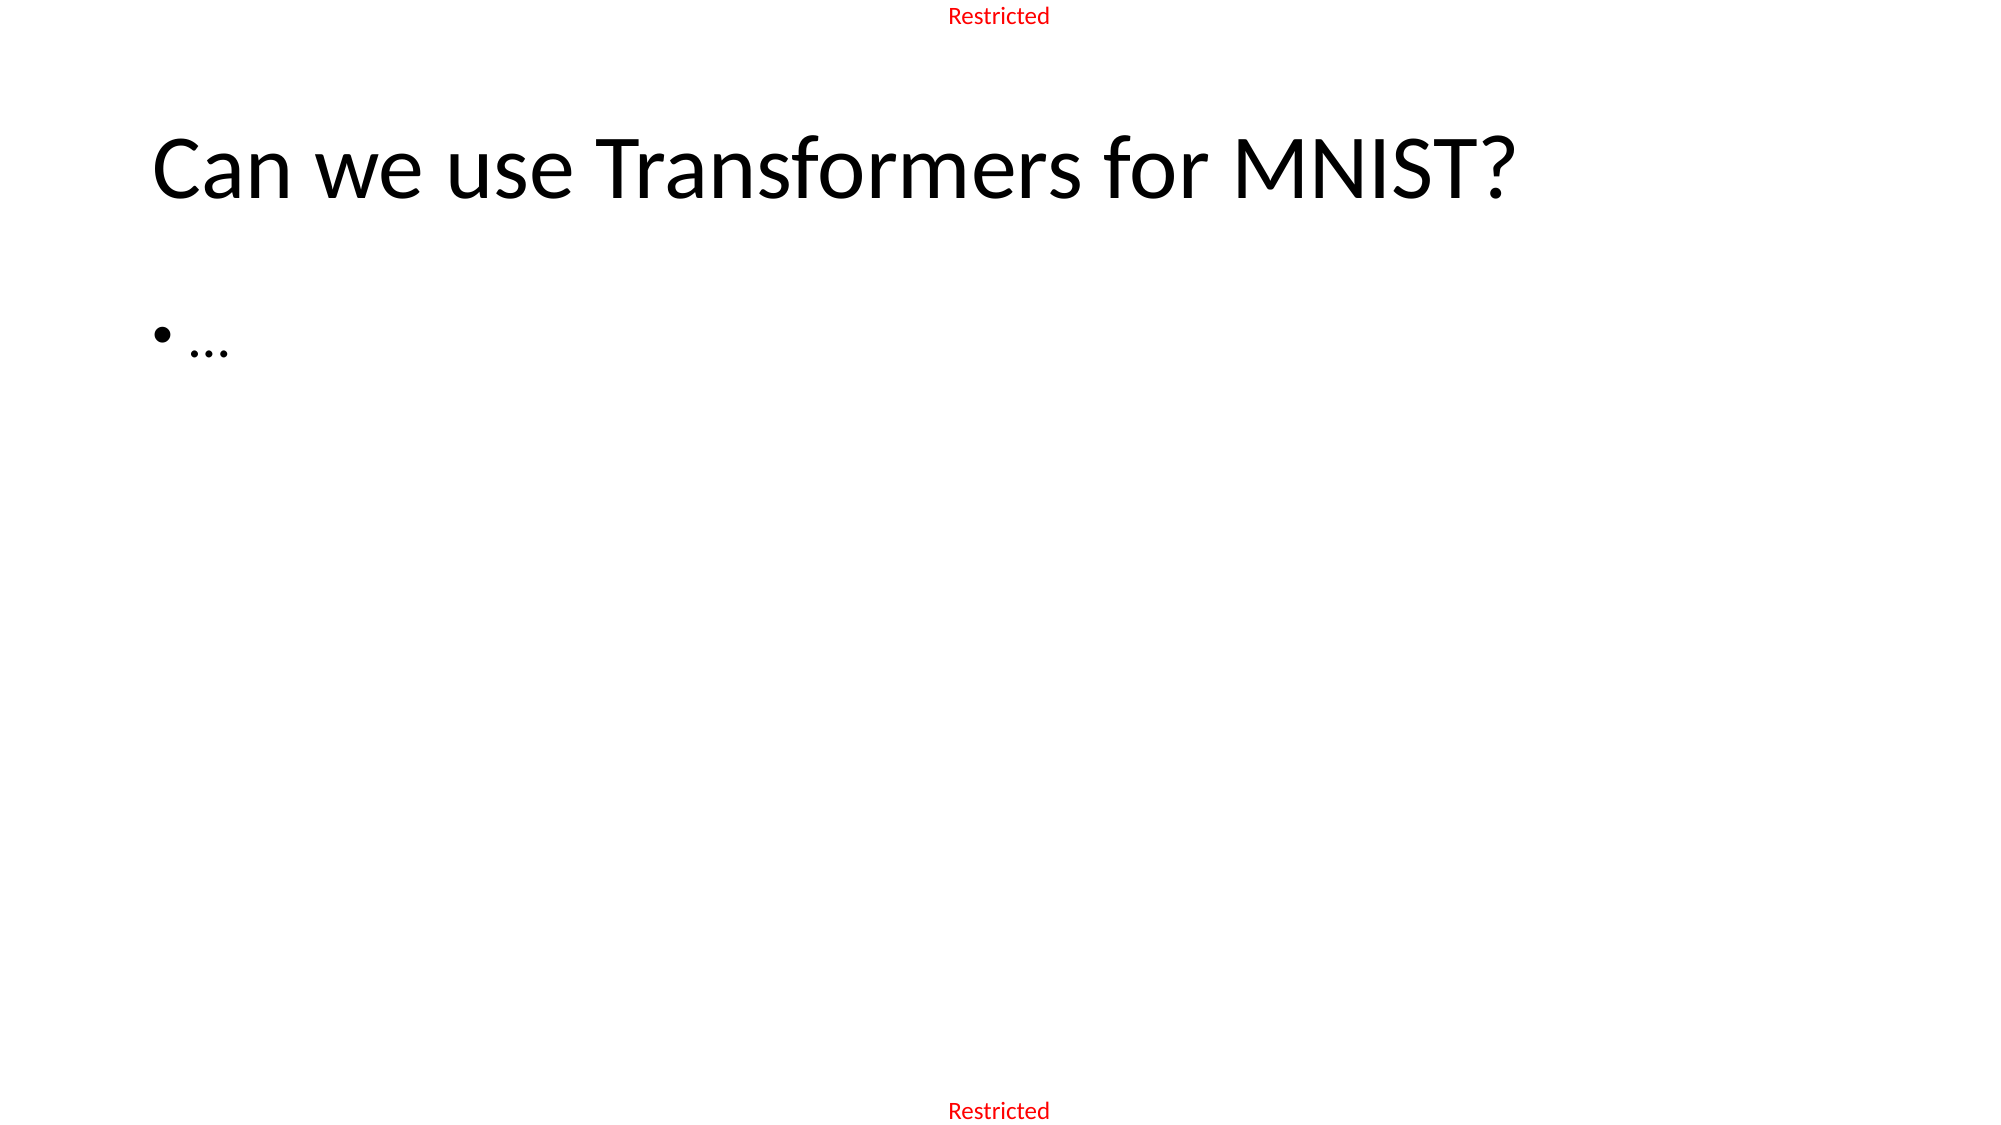

# Can we use Transformers for MNIST?
…